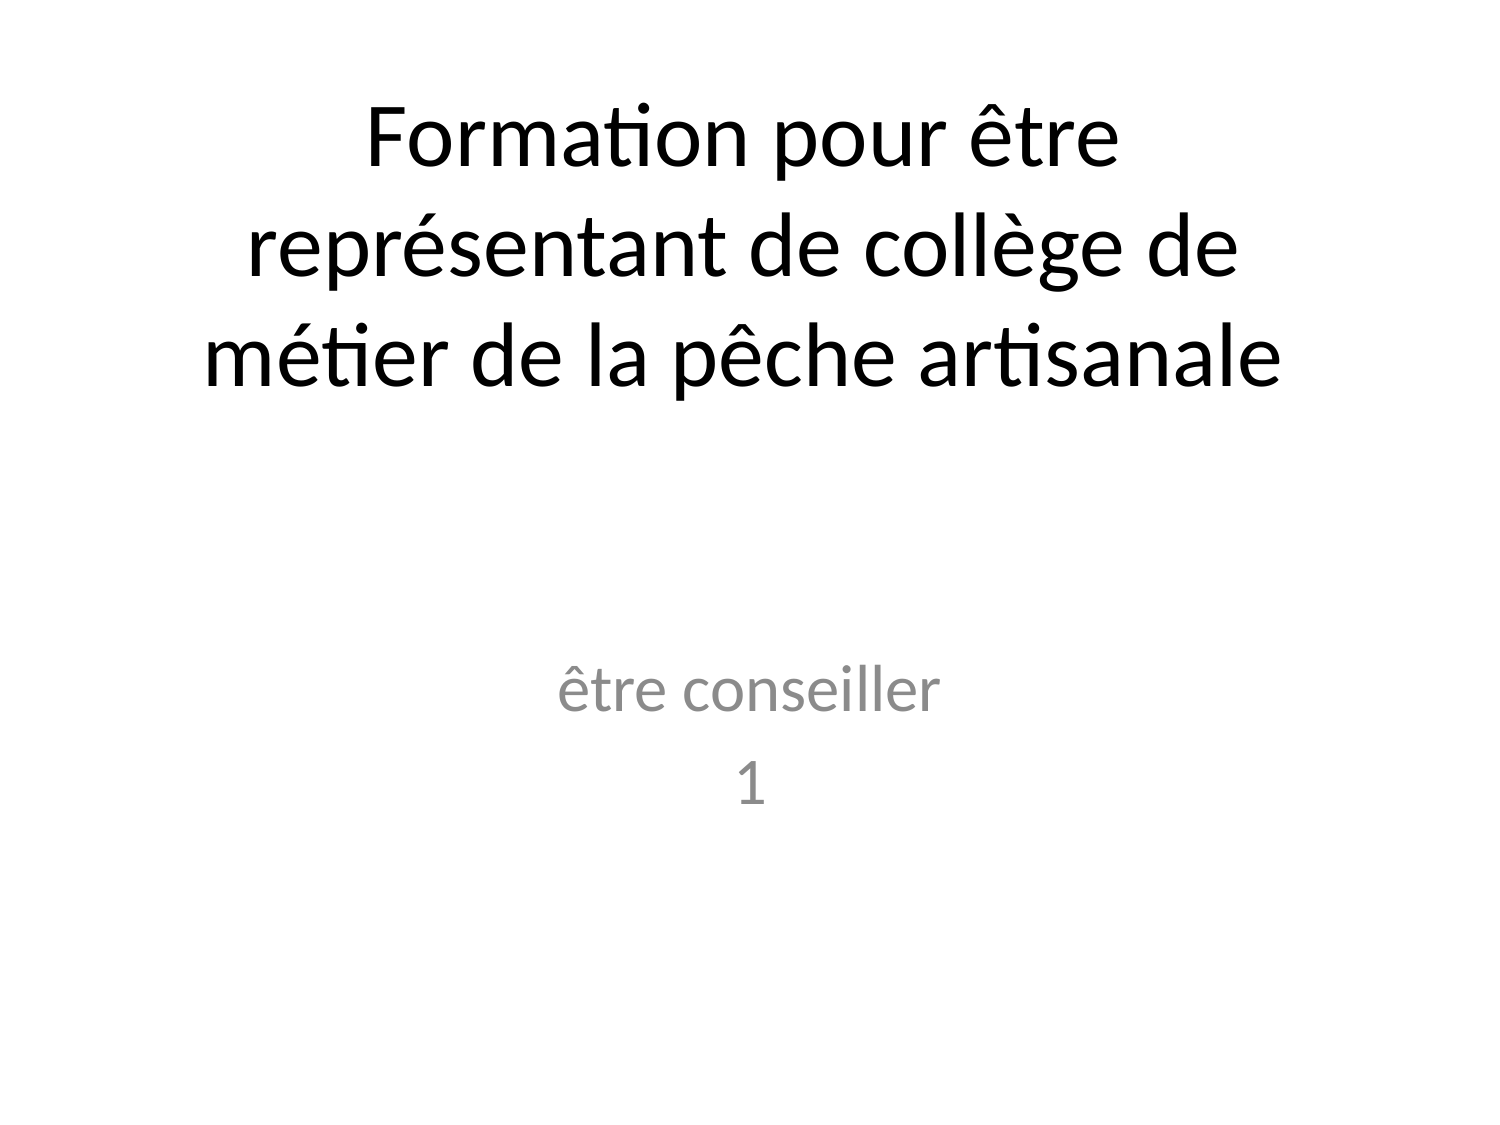

# Formation pour être représentant de collège de métier de la pêche artisanale
être conseiller
1